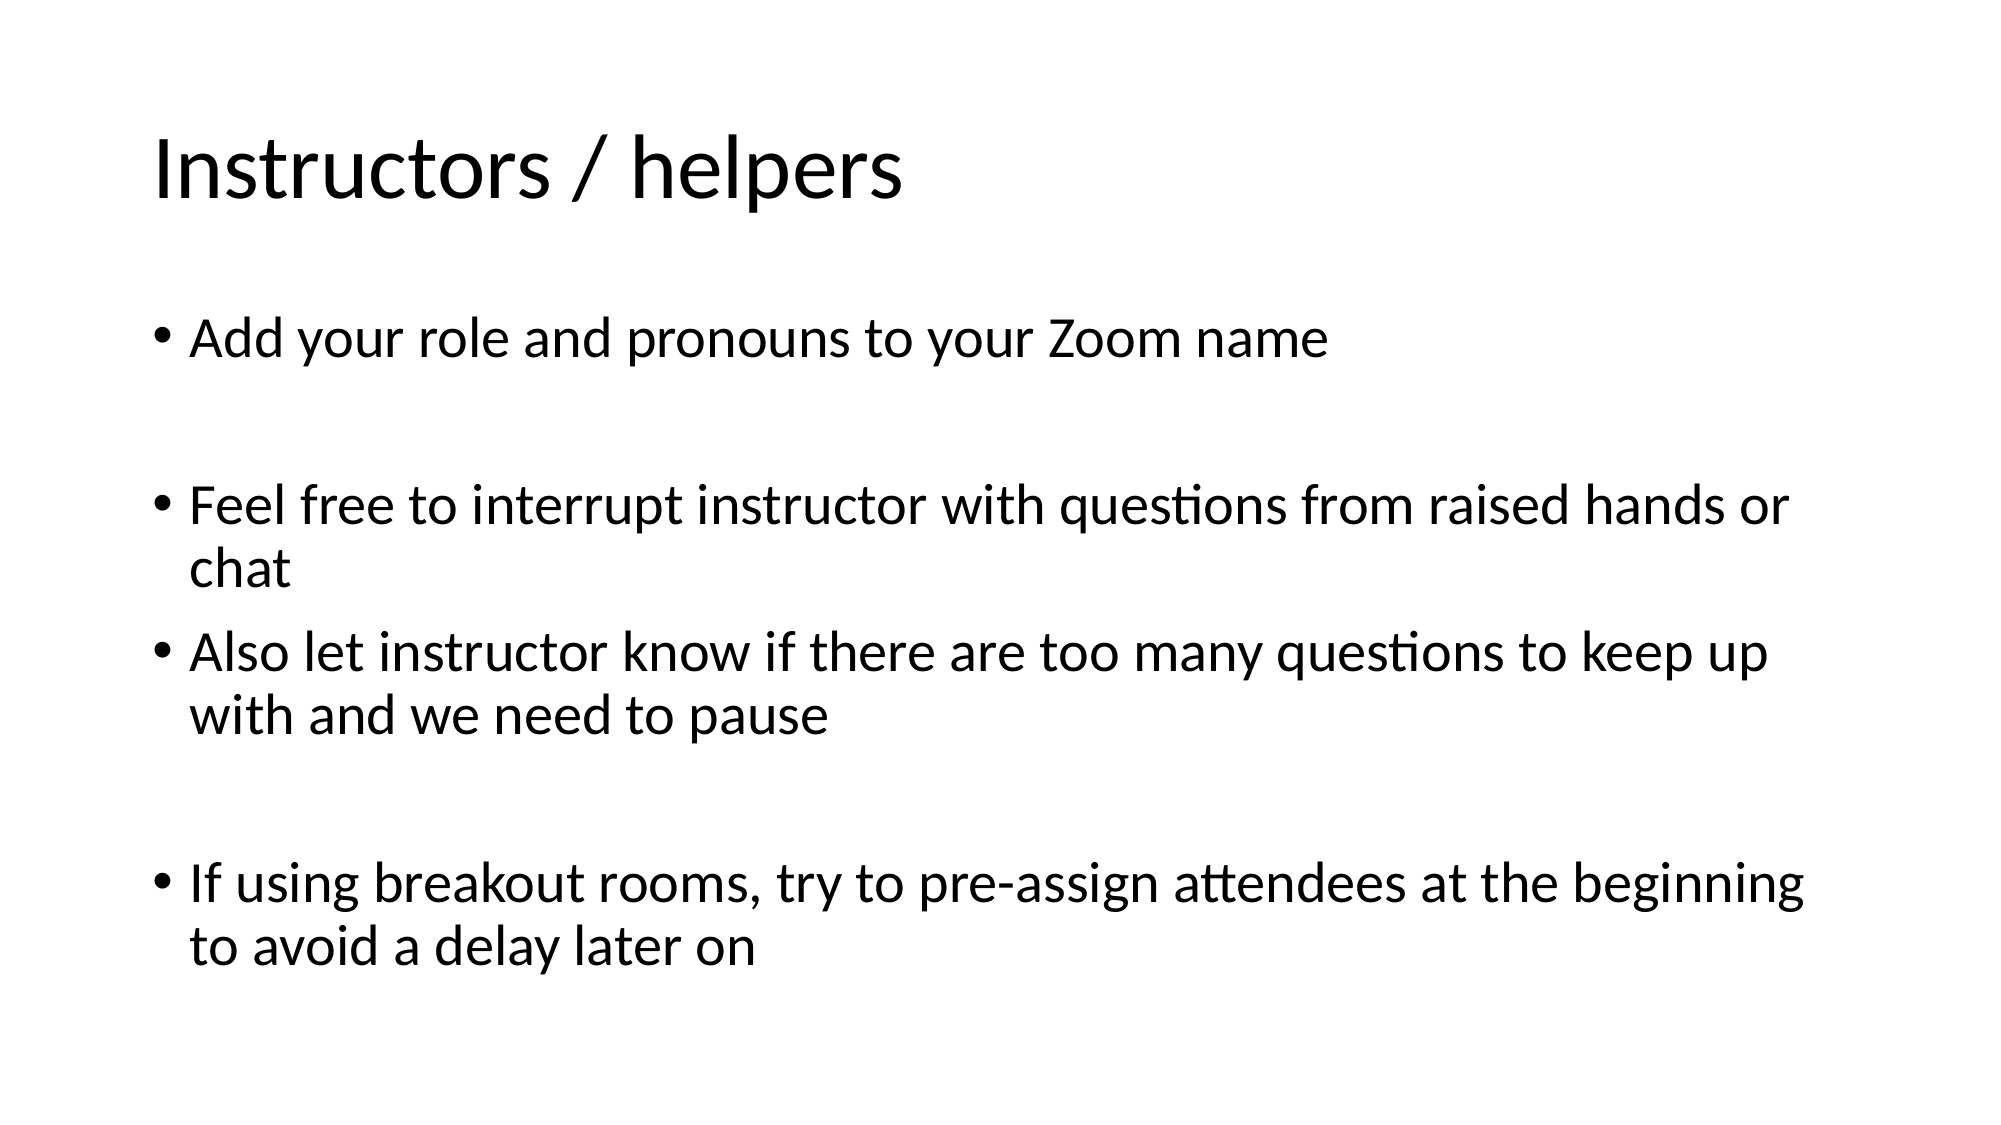

# Instructors / helpers
Add your role and pronouns to your Zoom name

Feel free to interrupt instructor with questions from raised hands or chat
Also let instructor know if there are too many questions to keep up with and we need to pause

If using breakout rooms, try to pre-assign attendees at the beginning to avoid a delay later on